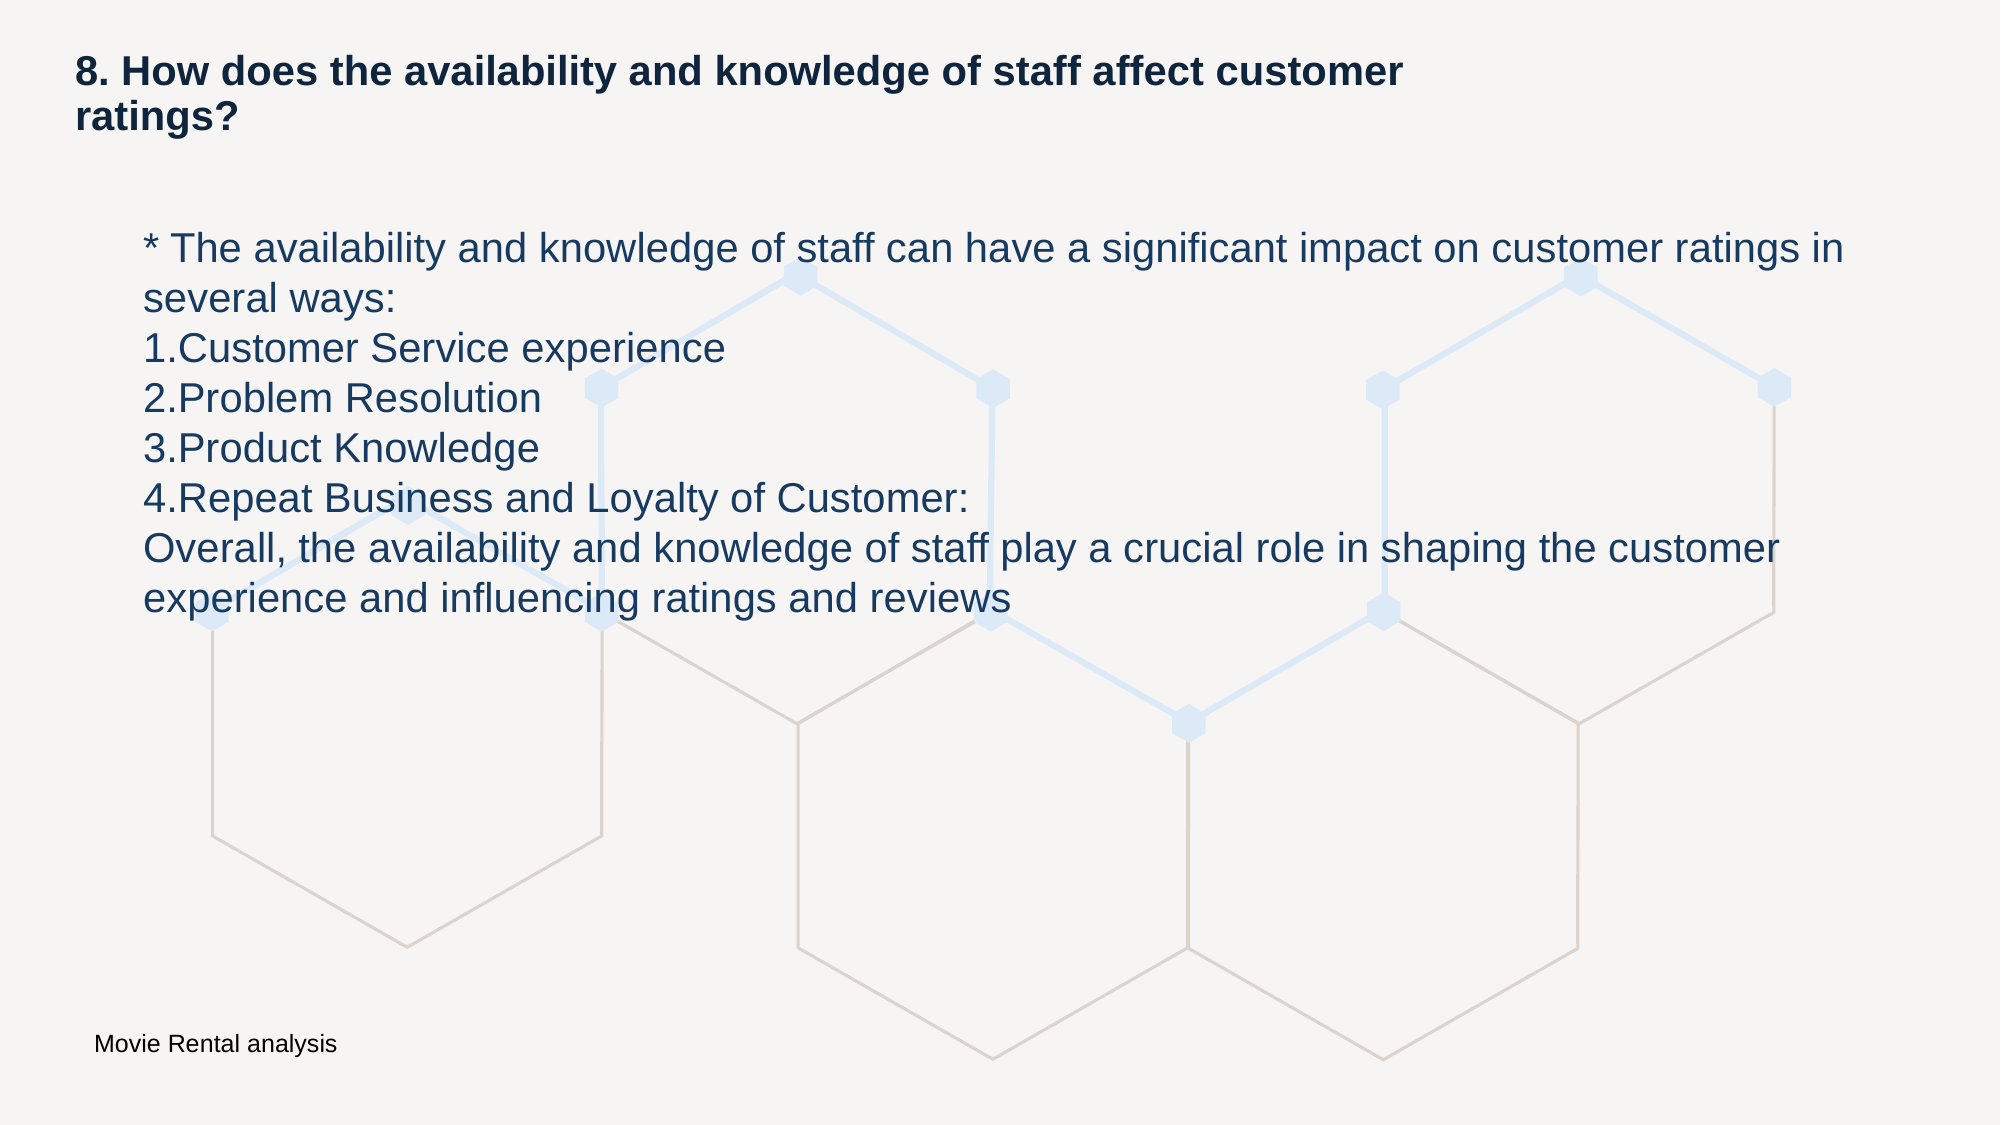

# 8. How does the availability and knowledge of staff affect customer ratings?
* The availability and knowledge of staff can have a significant impact on customer ratings in several ways:
1.Customer Service experience
2.Problem Resolution
3.Product Knowledge
4.Repeat Business and Loyalty of Customer:
Overall, the availability and knowledge of staff play a crucial role in shaping the customer experience and influencing ratings and reviews

Movie Rental analysis